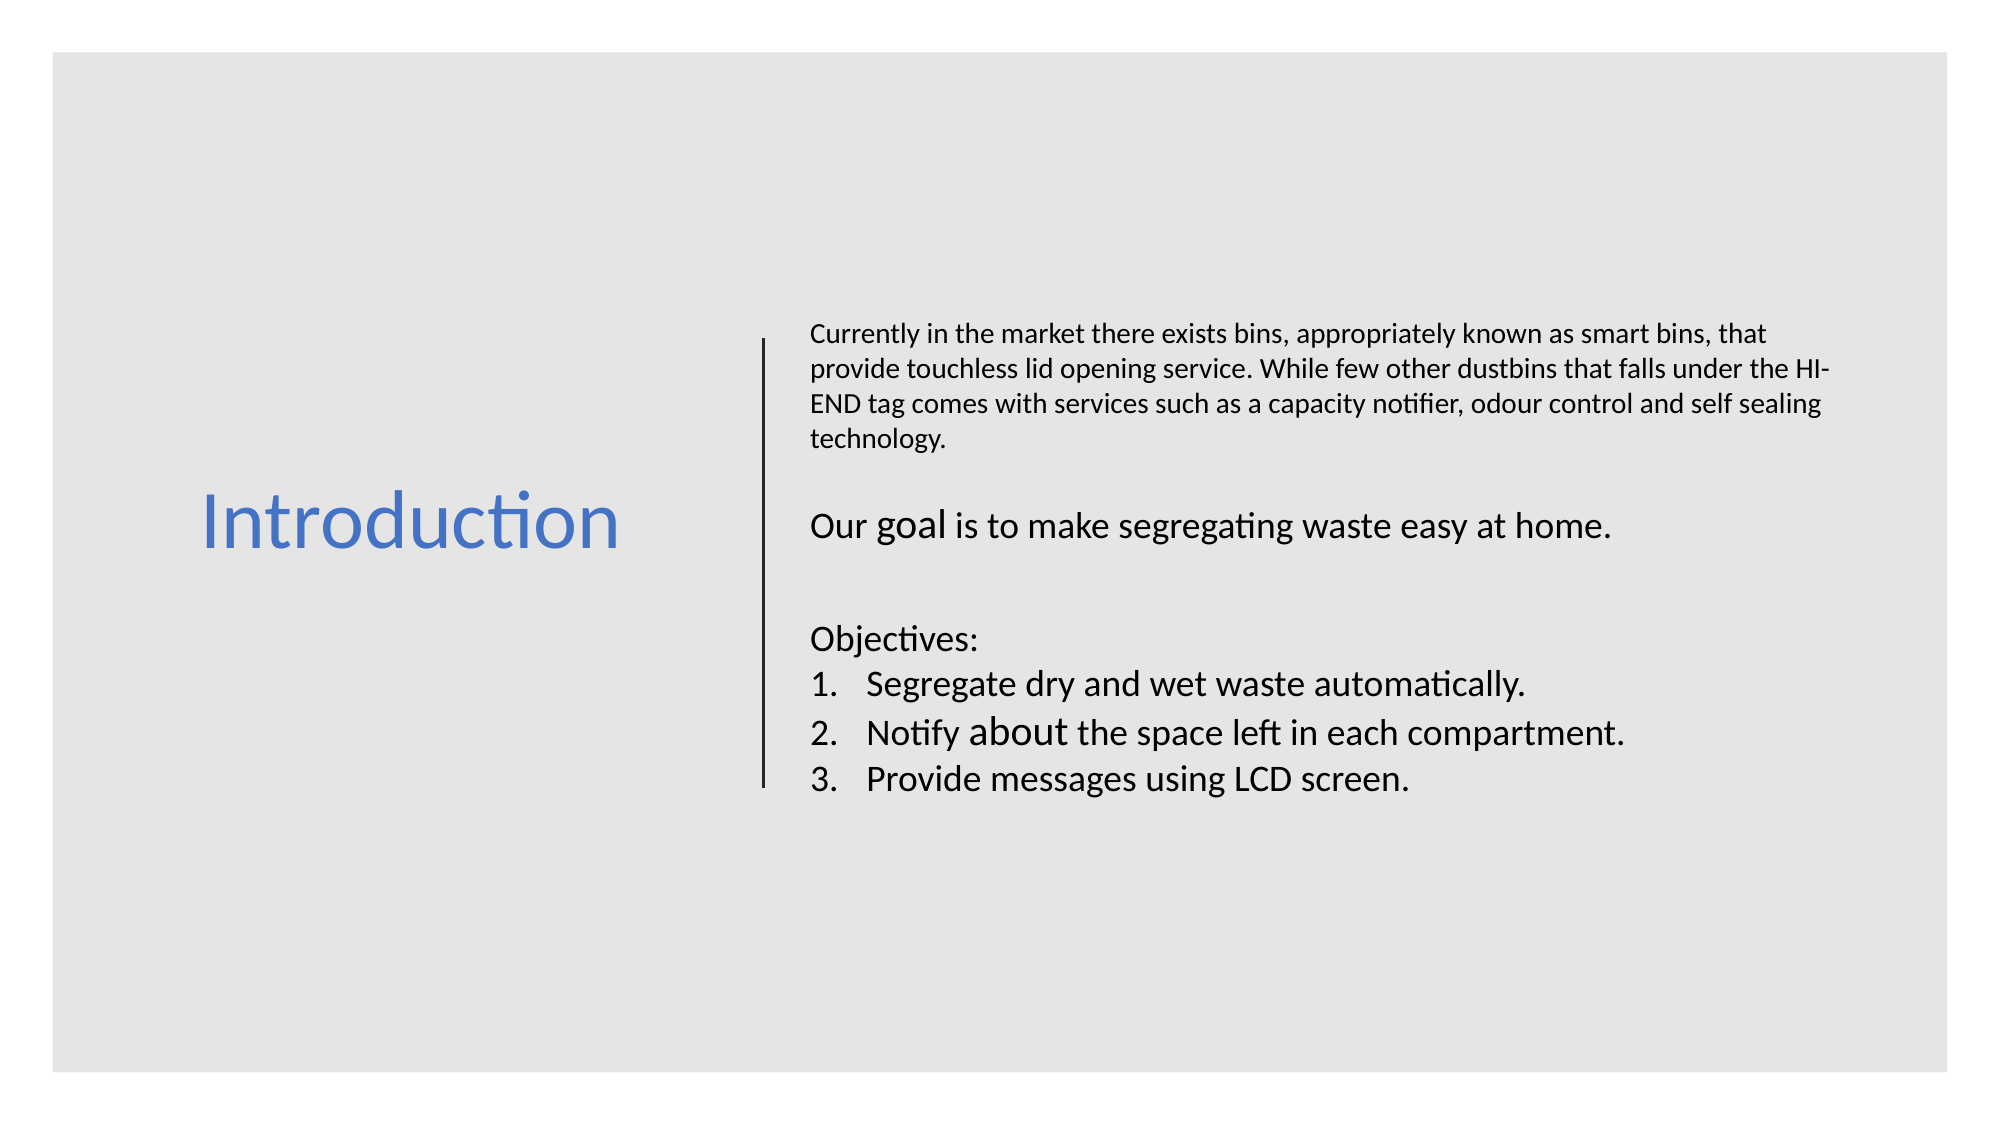

# Introduction
Currently in the market there exists bins, appropriately known as smart bins, that provide touchless lid opening service. While few other dustbins that falls under the HI-END tag comes with services such as a capacity notifier, odour control and self sealing technology.
Our goal is to make segregating waste easy at home.
Objectives:
Segregate dry and wet waste automatically.
Notify about the space left in each compartment.
Provide messages using LCD screen.